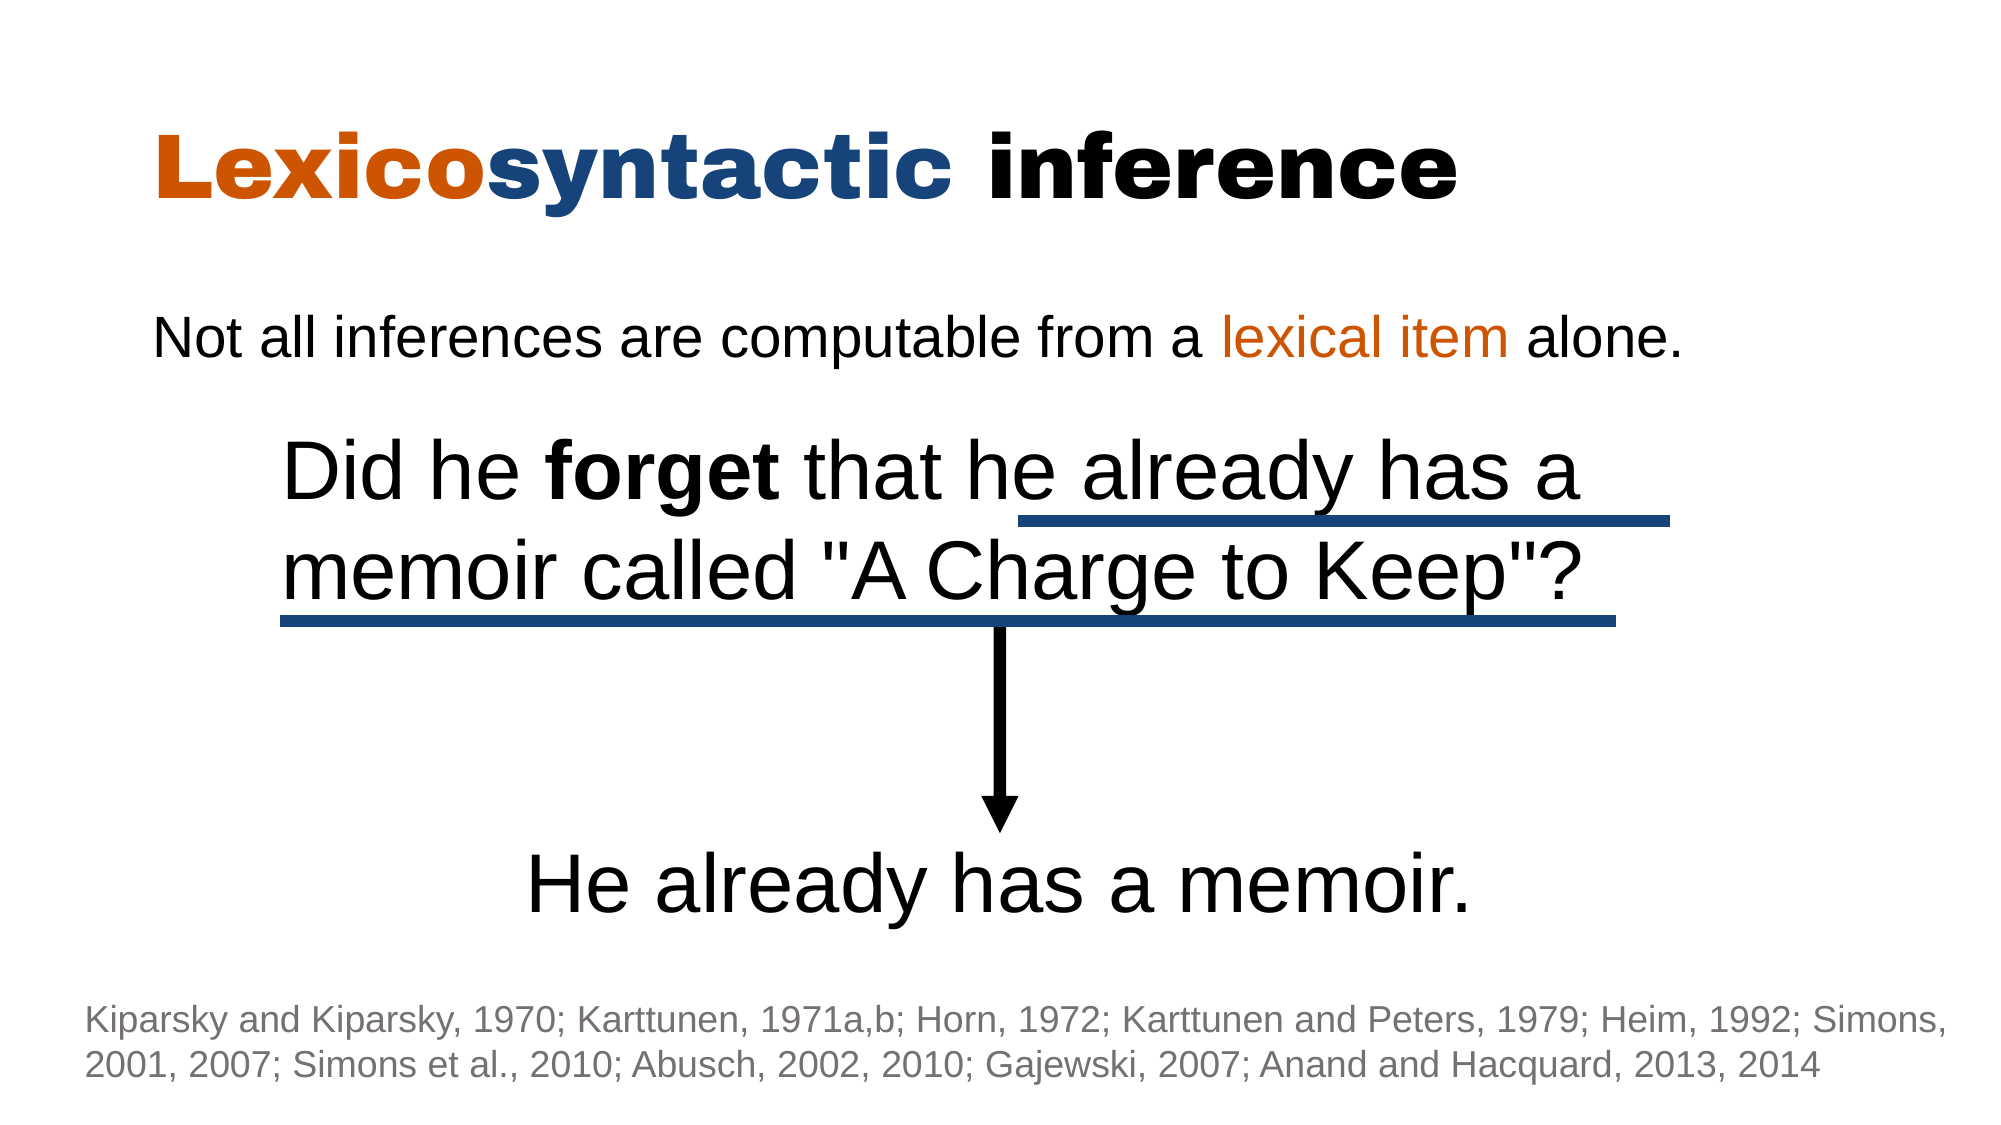

# Lexicosyntactic inference
Not all inferences are computable from a lexical item alone.
Did he forget that he already has a memoir called "A Charge to Keep"?
He already has a memoir.
Kiparsky and Kiparsky, 1970; Karttunen, 1971a,b; Horn, 1972; Karttunen and Peters, 1979; Heim, 1992; Simons, 2001, 2007; Simons et al., 2010; Abusch, 2002, 2010; Gajewski, 2007; Anand and Hacquard, 2013, 2014